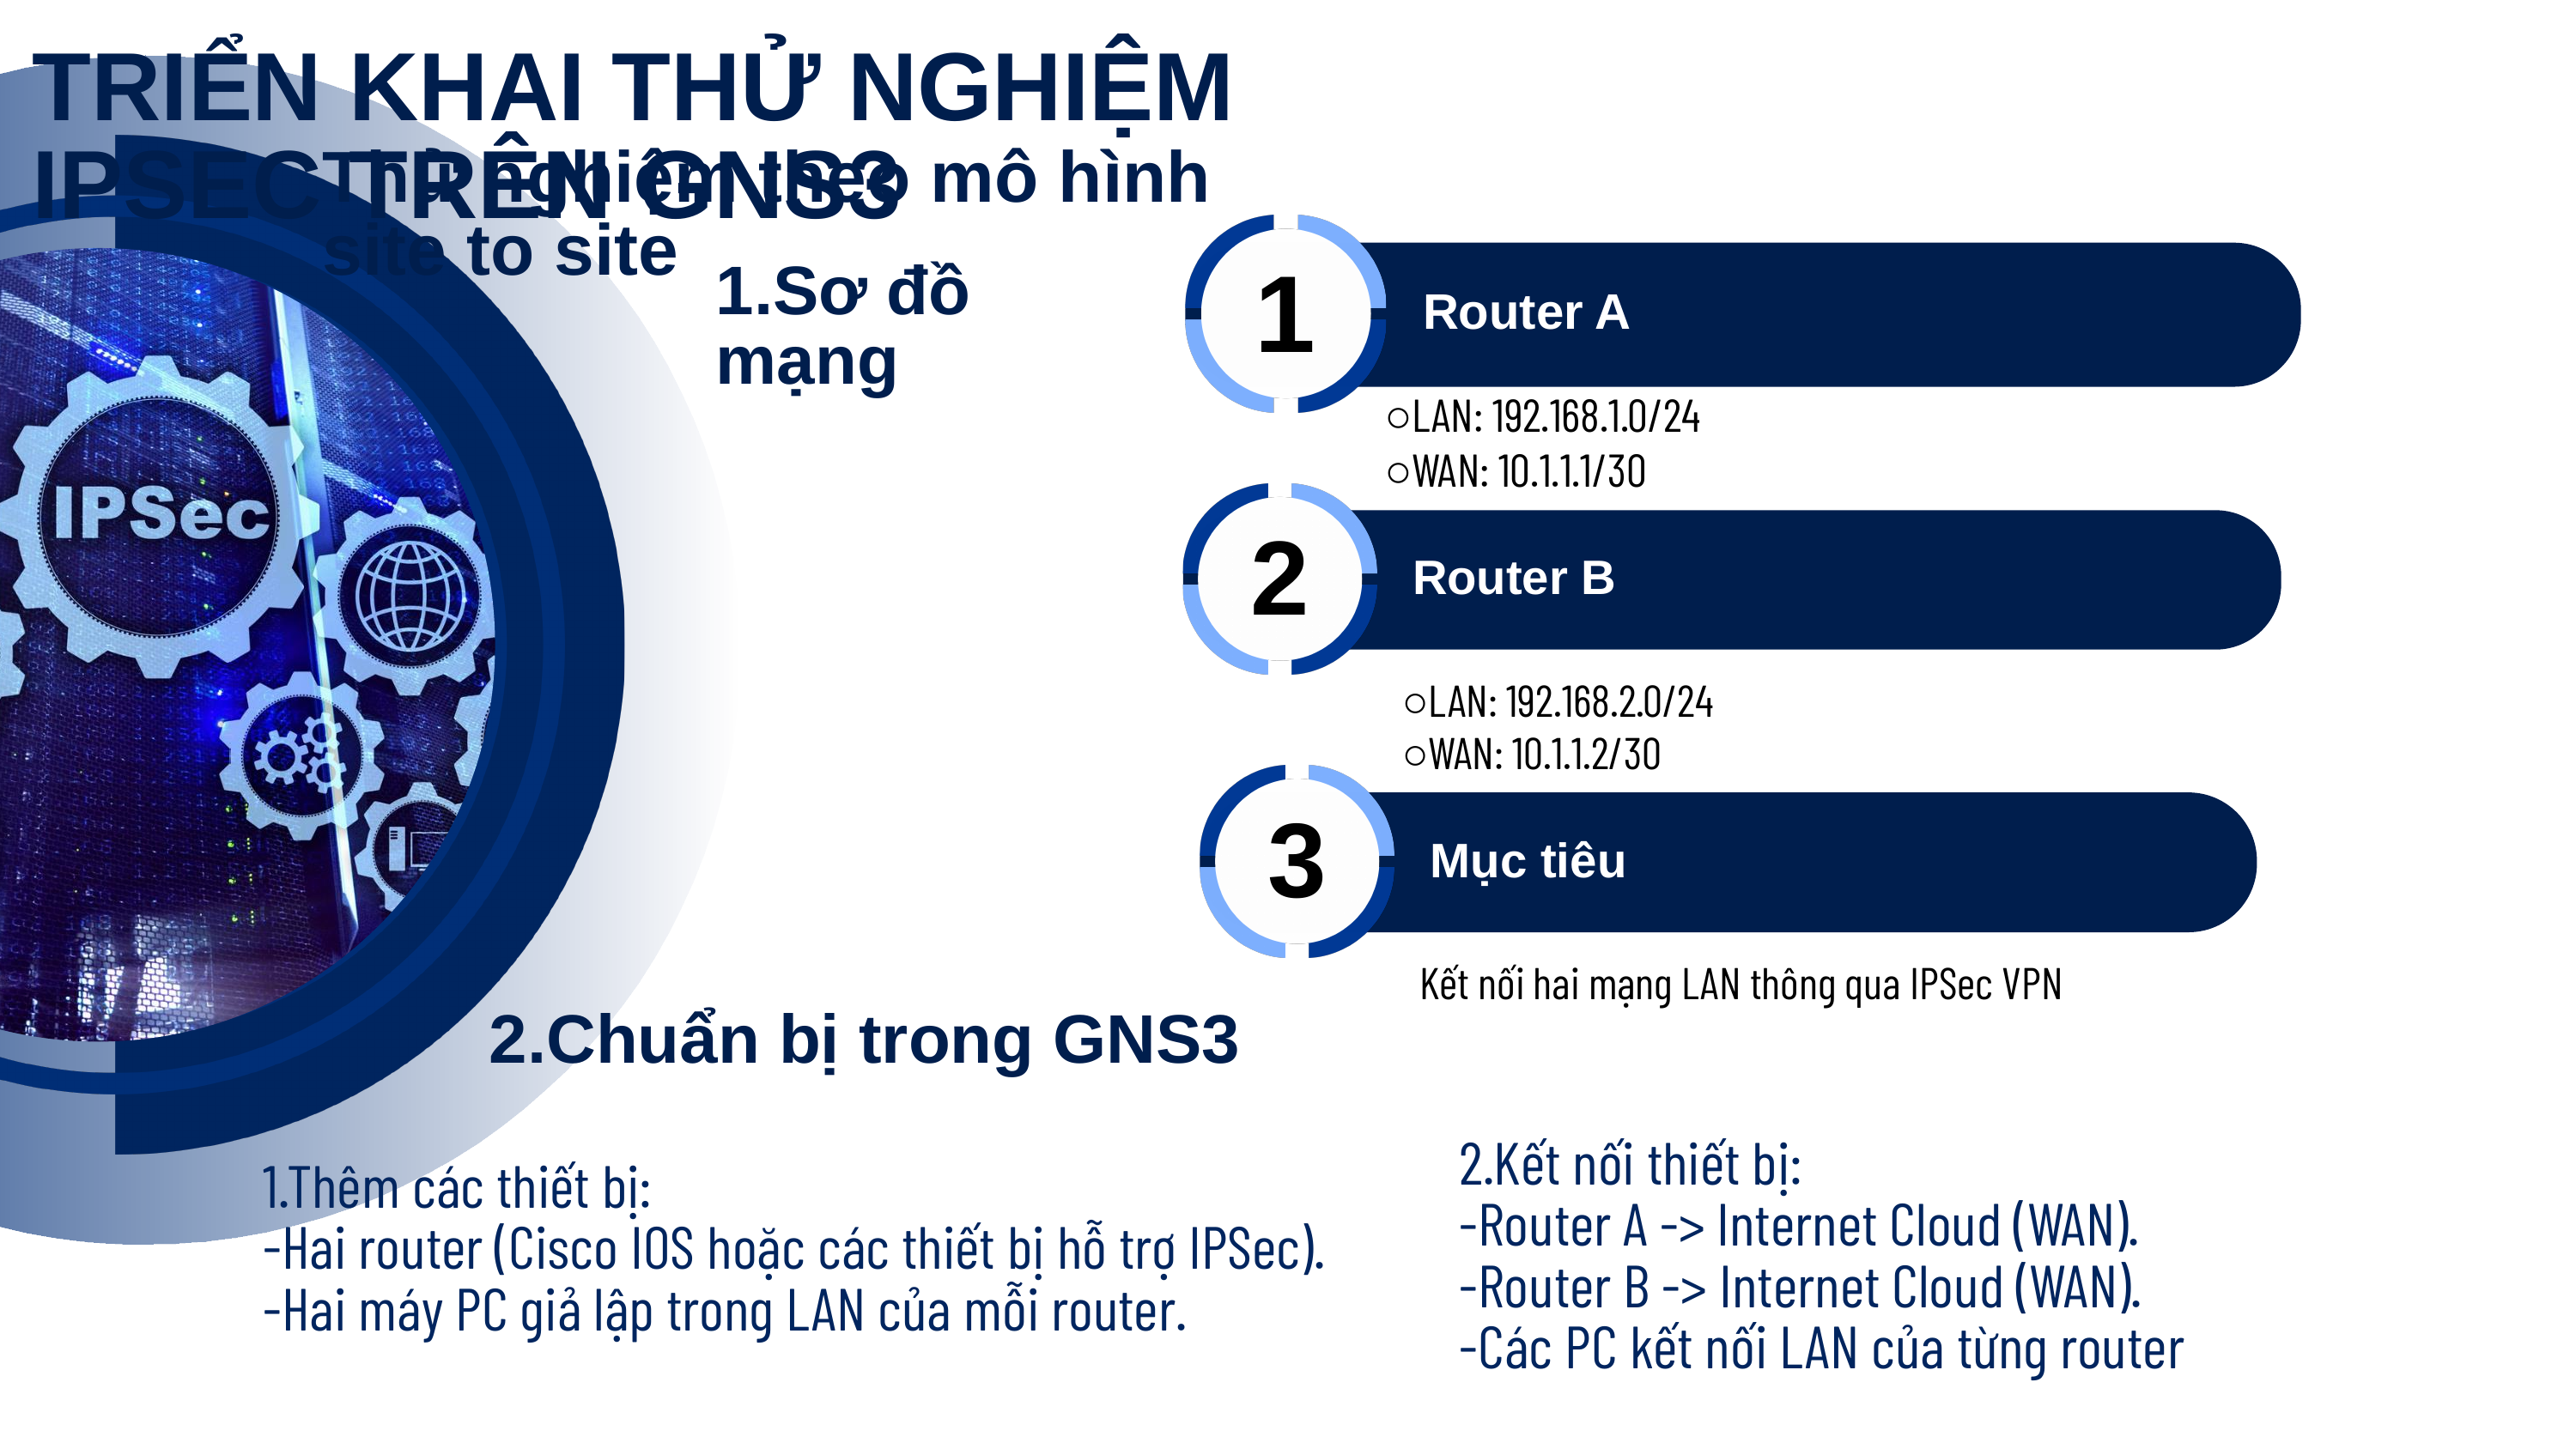

TRIỂN KHAI THỬ NGHIỆM IPSEC TRÊN GNS3

Thử nghiệm theo mô hình site to site

1.Sơ đồ mạng
1
Router A
○LAN: 192.168.1.0/24
○WAN: 10.1.1.1/30

2
Router B
○LAN: 192.168.2.0/24
○WAN: 10.1.1.2/30

3
Mục tiêu
Kết nối hai mạng LAN thông qua IPSec VPN
2.Chuẩn bị trong GNS3
2.Kết nối thiết bị:
-Router A -> Internet Cloud (WAN).
-Router B -> Internet Cloud (WAN).
-Các PC kết nối LAN của từng router

1.Thêm các thiết bị:
-Hai router (Cisco IOS hoặc các thiết bị hỗ trợ IPSec).
-Hai máy PC giả lập trong LAN của mỗi router.